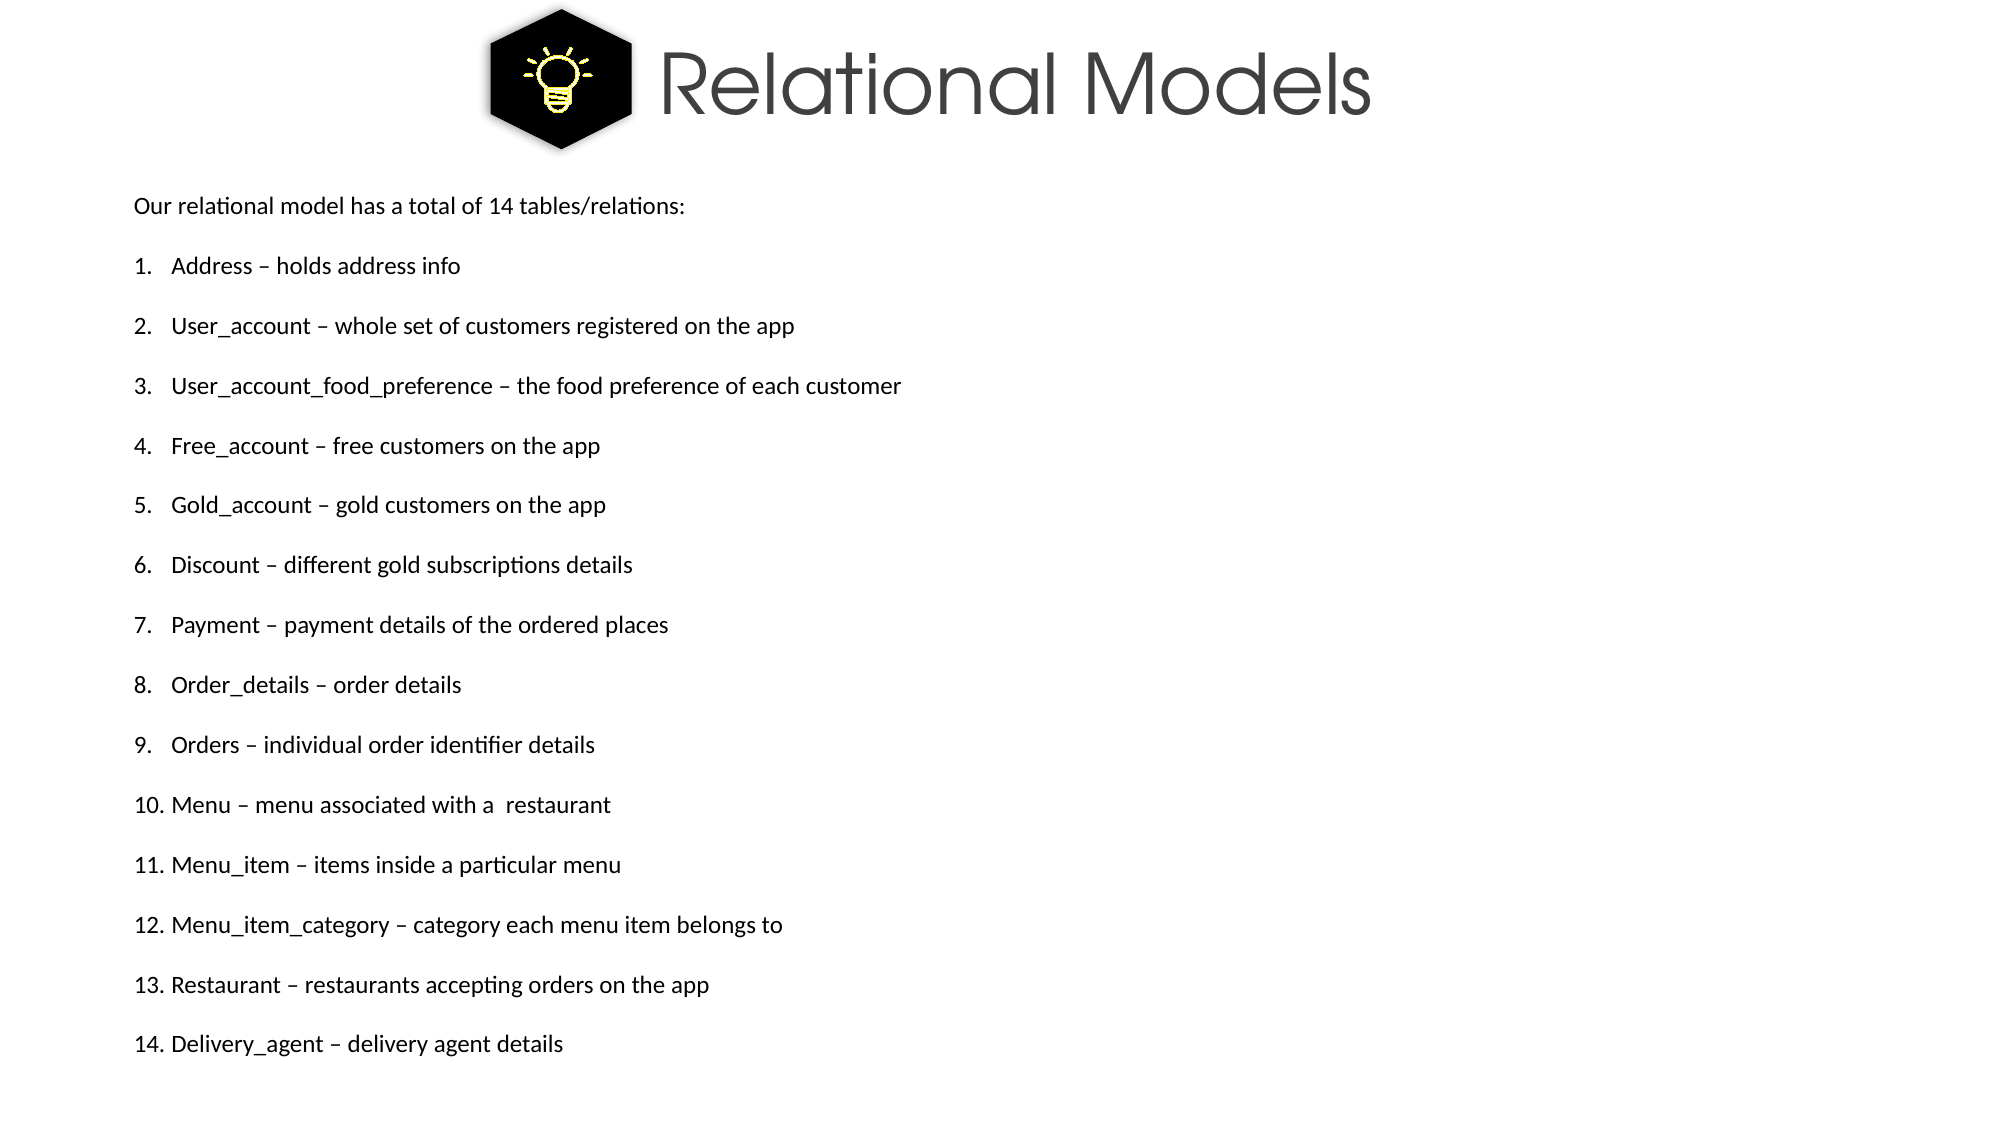

Relational Models

Our relational model has a total of 14 tables/relations:

Address – holds address info

User_account – whole set of customers registered on the app

User_account_food_preference – the food preference of each customer

Free_account – free customers on the app

Gold_account – gold customers on the app

Discount – different gold subscriptions details

Payment – payment details of the ordered places

Order_details – order details

Orders – individual order identifier details

Menu – menu associated with a  restaurant

Menu_item – items inside a particular menu

Menu_item_category – category each menu item belongs to

Restaurant – restaurants accepting orders on the app

Delivery_agent – delivery agent details